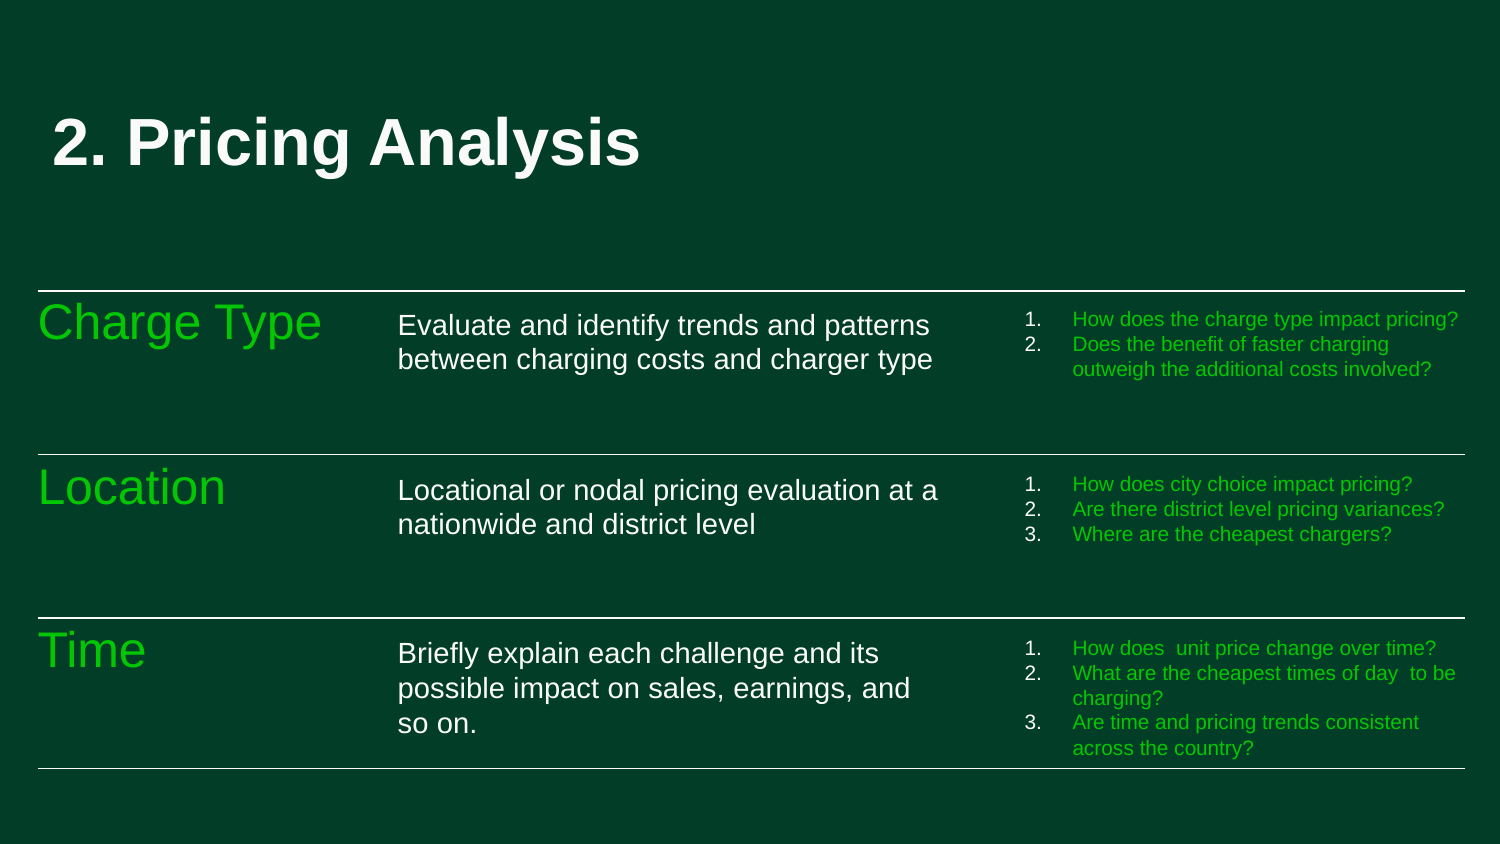

# 2. Pricing Analysis
Evaluate and identify trends and patterns between charging costs and charger type
Charge Type
How does the charge type impact pricing?
Does the benefit of faster charging outweigh the additional costs involved?

Location
How does city choice impact pricing?
Are there district level pricing variances?
Where are the cheapest chargers?
Locational or nodal pricing evaluation at a nationwide and district level

Briefly explain each challenge and its possible impact on sales, earnings, and so on.

Time
How does  unit price change over time?
What are the cheapest times of day  to be  charging?
Are time and pricing trends consistent across the country?